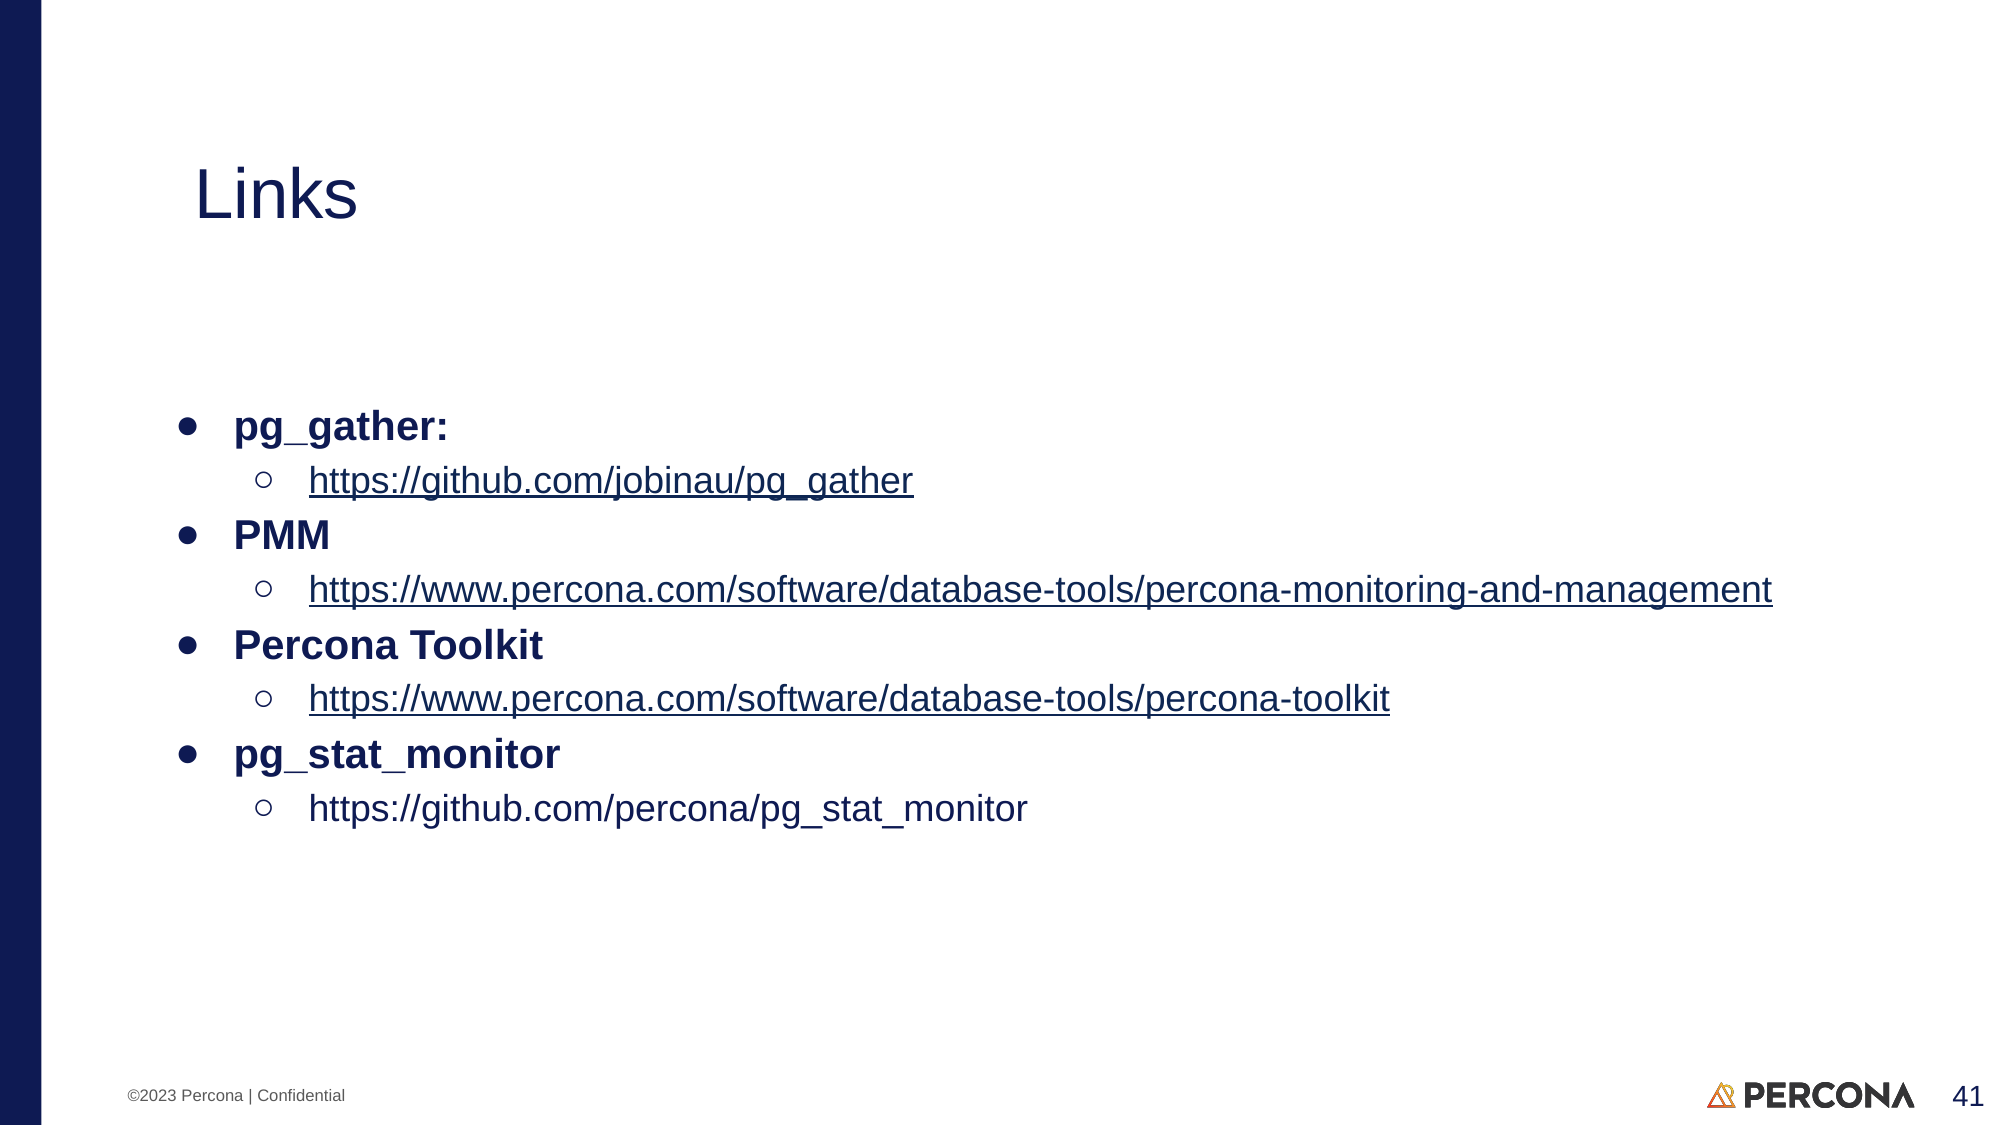

# Links
pg_gather:
https://github.com/jobinau/pg_gather
PMM
https://www.percona.com/software/database-tools/percona-monitoring-and-management
Percona Toolkit
https://www.percona.com/software/database-tools/percona-toolkit
pg_stat_monitor
https://github.com/percona/pg_stat_monitor

41